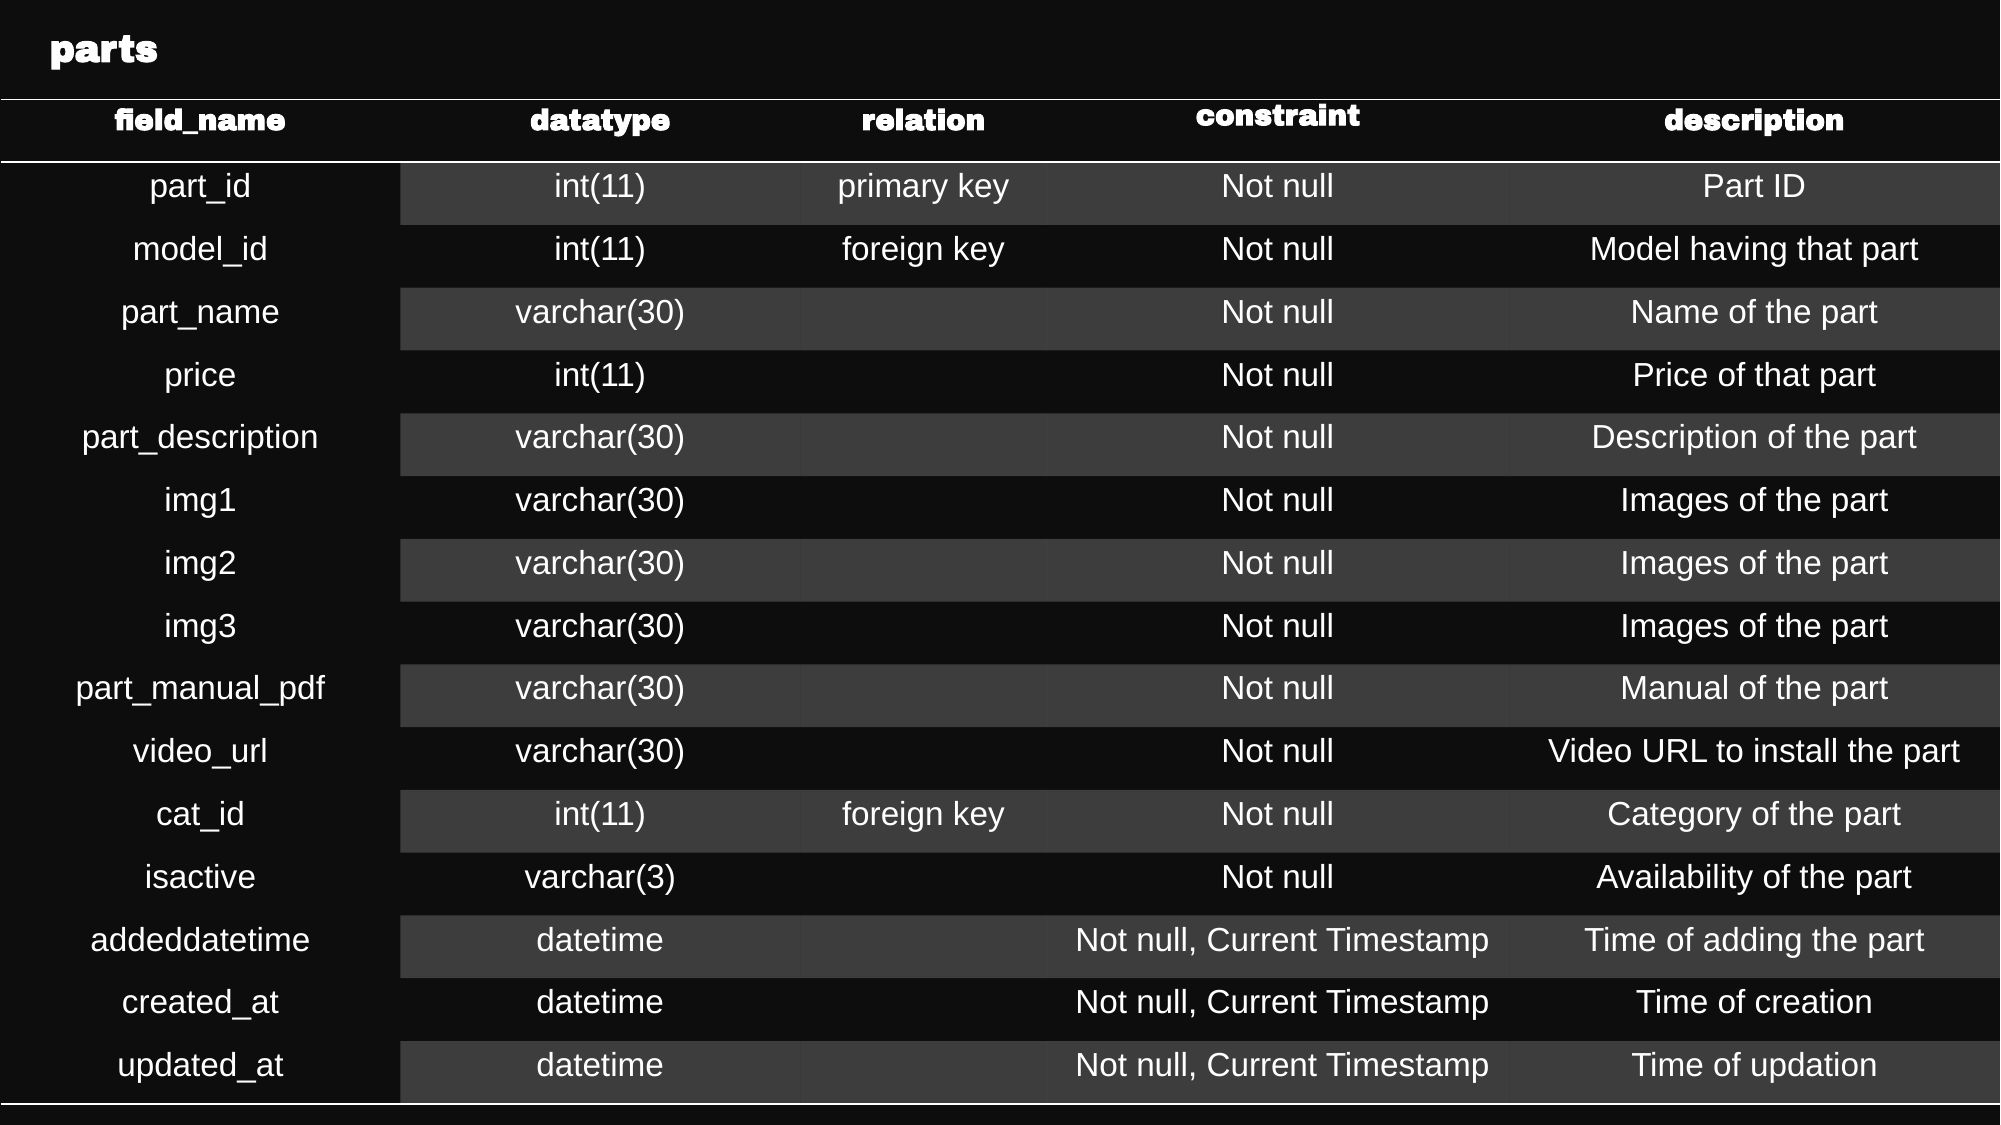

parts

| field\_name | datatype | relation | constraint | description |
| --- | --- | --- | --- | --- |
| part\_id | int(11) | primary key | Not null | Part ID |
| model\_id | int(11) | foreign key | Not null | Model having that part |
| part\_name | varchar(30) |  | Not null | Name of the part |
| price | int(11) |  | Not null | Price of that part |
| part\_description | varchar(30) |  | Not null | Description of the part |
| img1 | varchar(30) |  | Not null | Images of the part |
| img2 | varchar(30) |  | Not null | Images of the part |
| img3 | varchar(30) |  | Not null | Images of the part |
| part\_manual\_pdf | varchar(30) |  | Not null | Manual of the part |
| video\_url | varchar(30) |  | Not null | Video URL to install the part |
| cat\_id | int(11) | foreign key | Not null | Category of the part |
| isactive | varchar(3) |  | Not null | Availability of the part |
| addeddatetime | datetime |  | Not null, Current Timestamp | Time of adding the part |
| created\_at | datetime |  | Not null, Current Timestamp | Time of creation |
| updated\_at | datetime |  | Not null, Current Timestamp | Time of updation |